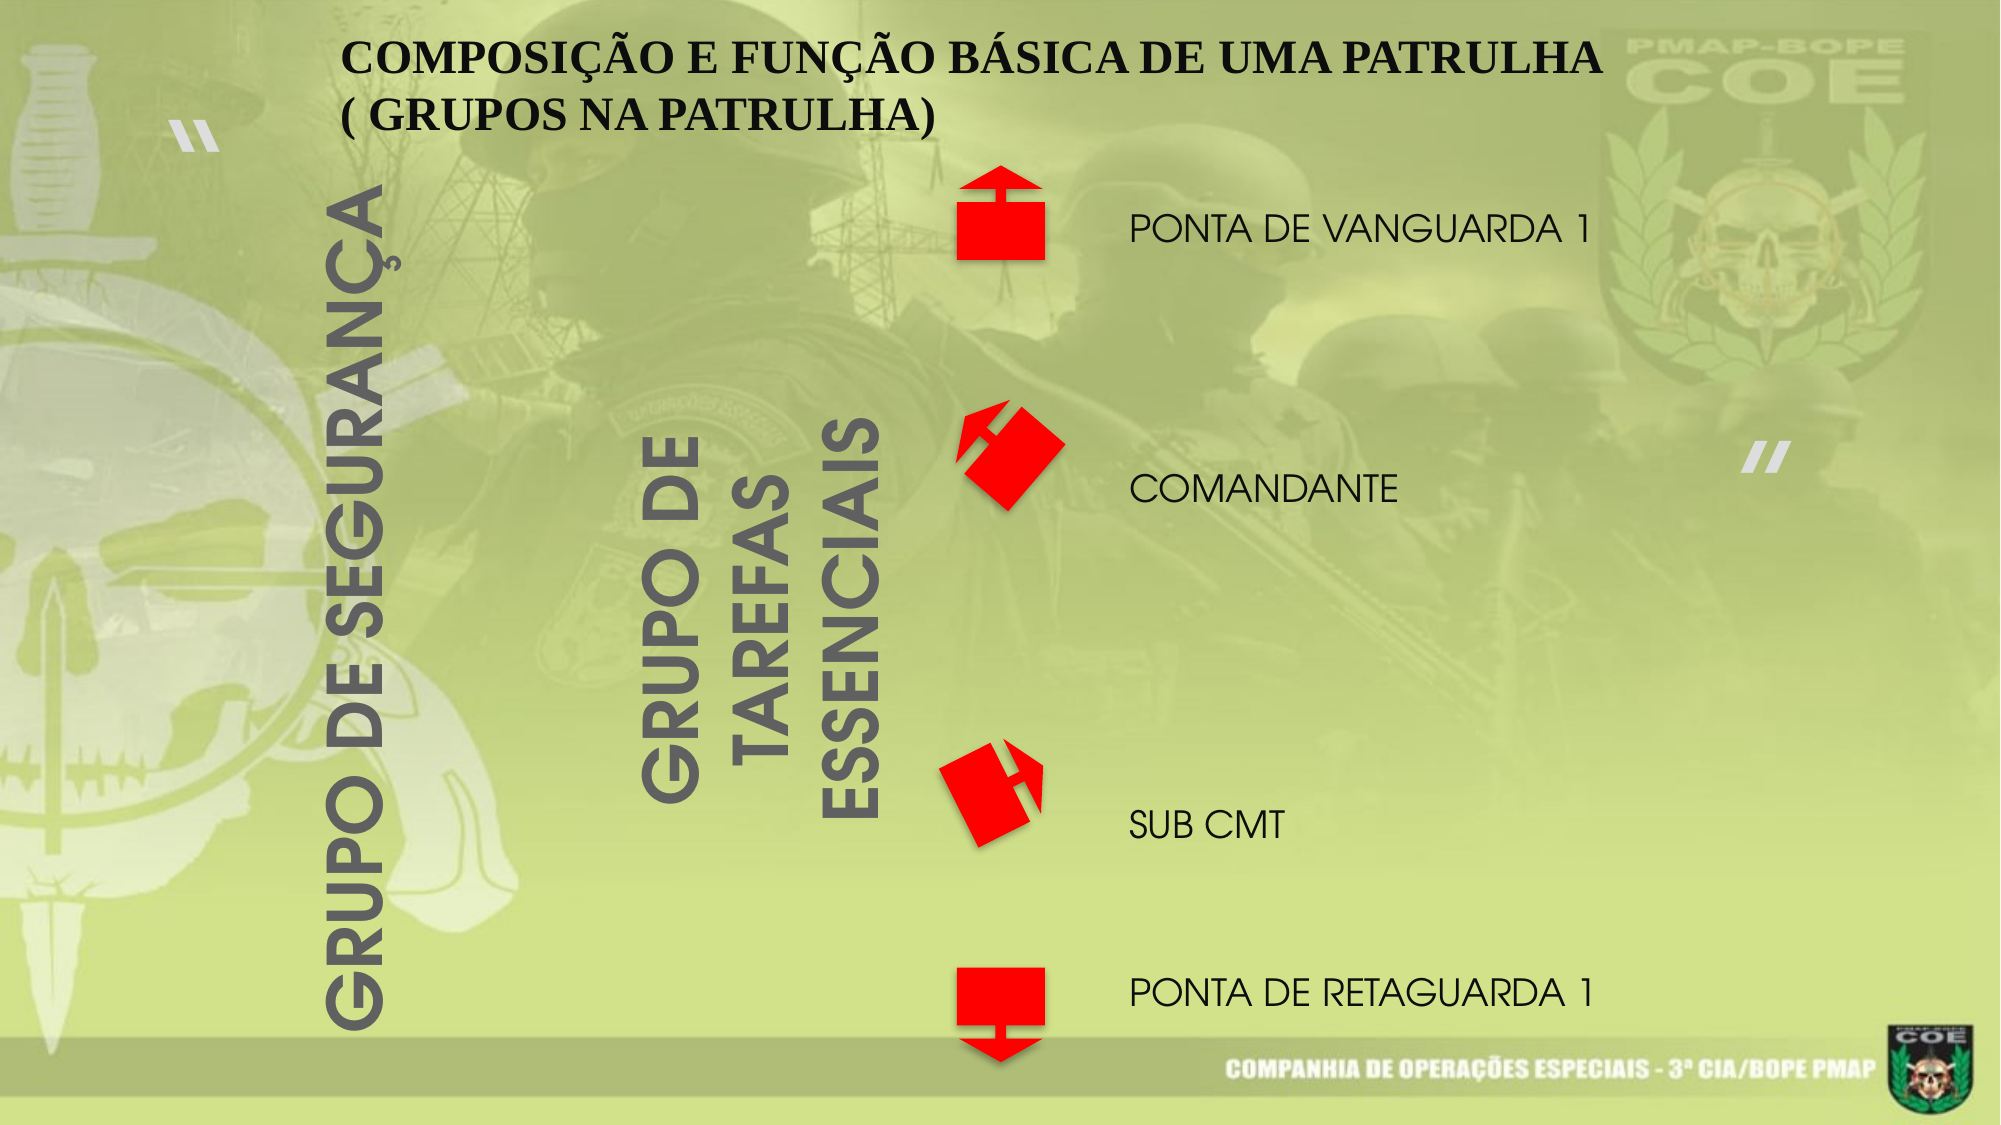

# Composição e função básica de uma patrulha  ( Grupos na patrulha)

Ponta de Vanguarda 1

Comandante

Sub Cmt

Ponta de Retaguarda 1

GRUPO DE SEGURANÇA

GRUPO DE TAREFAS ESSENCIAIS